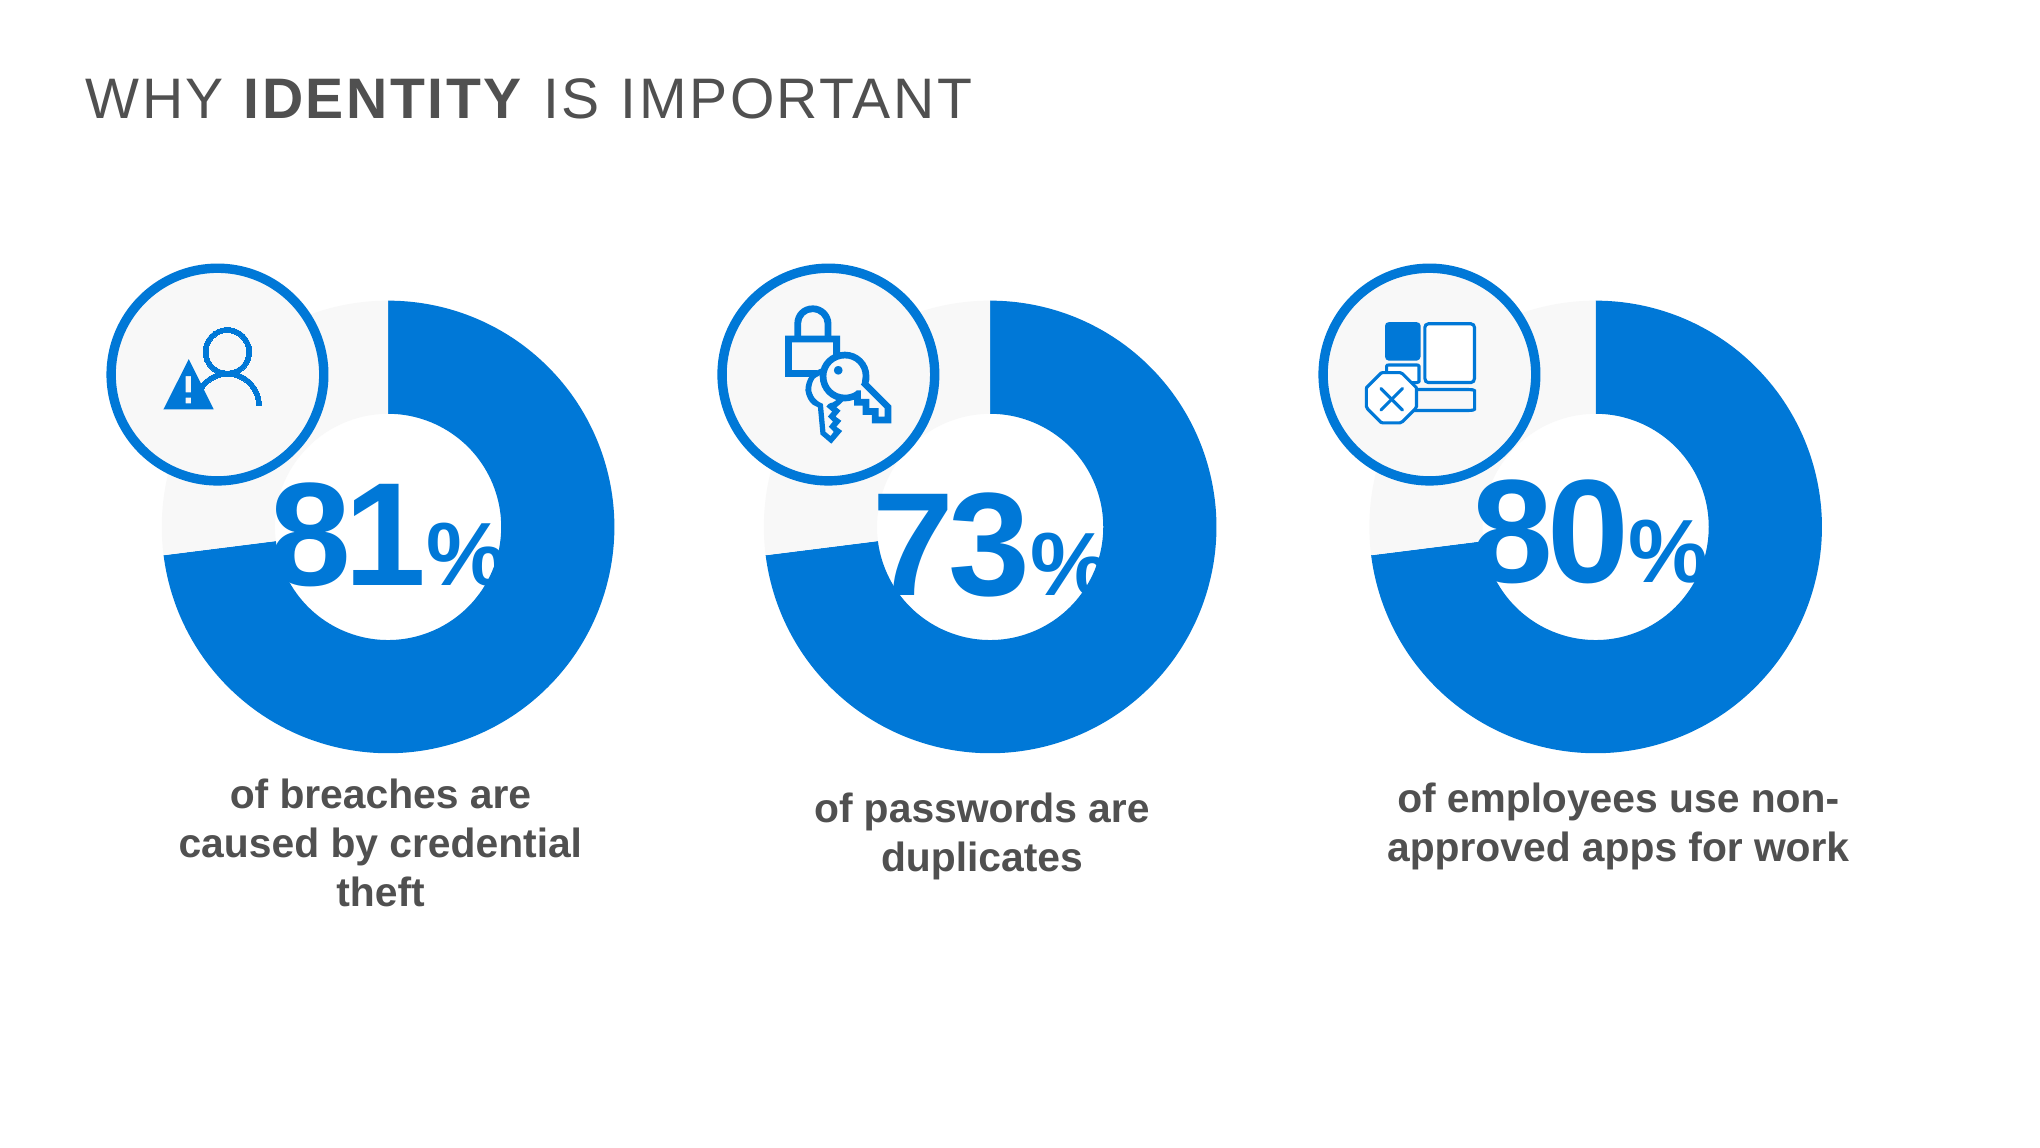

WHY IDENTITY IS IMPORTANT

### Chart

| Category |  |
|---|---|
| 1st Qtr | 0.73 |
| 2nd Qtr | 0.27 |

### Chart

| Category |  |
|---|---|
| 1st Qtr | 0.73 |
| 2nd Qtr | 0.27 |

### Chart

| Category |  |
|---|---|
| 1st Qtr | 0.73 |
| 2nd Qtr | 0.27 |

80%
81%
73%
of breaches are caused by credential theft
of employees use non-approved apps for work
of passwords are duplicates